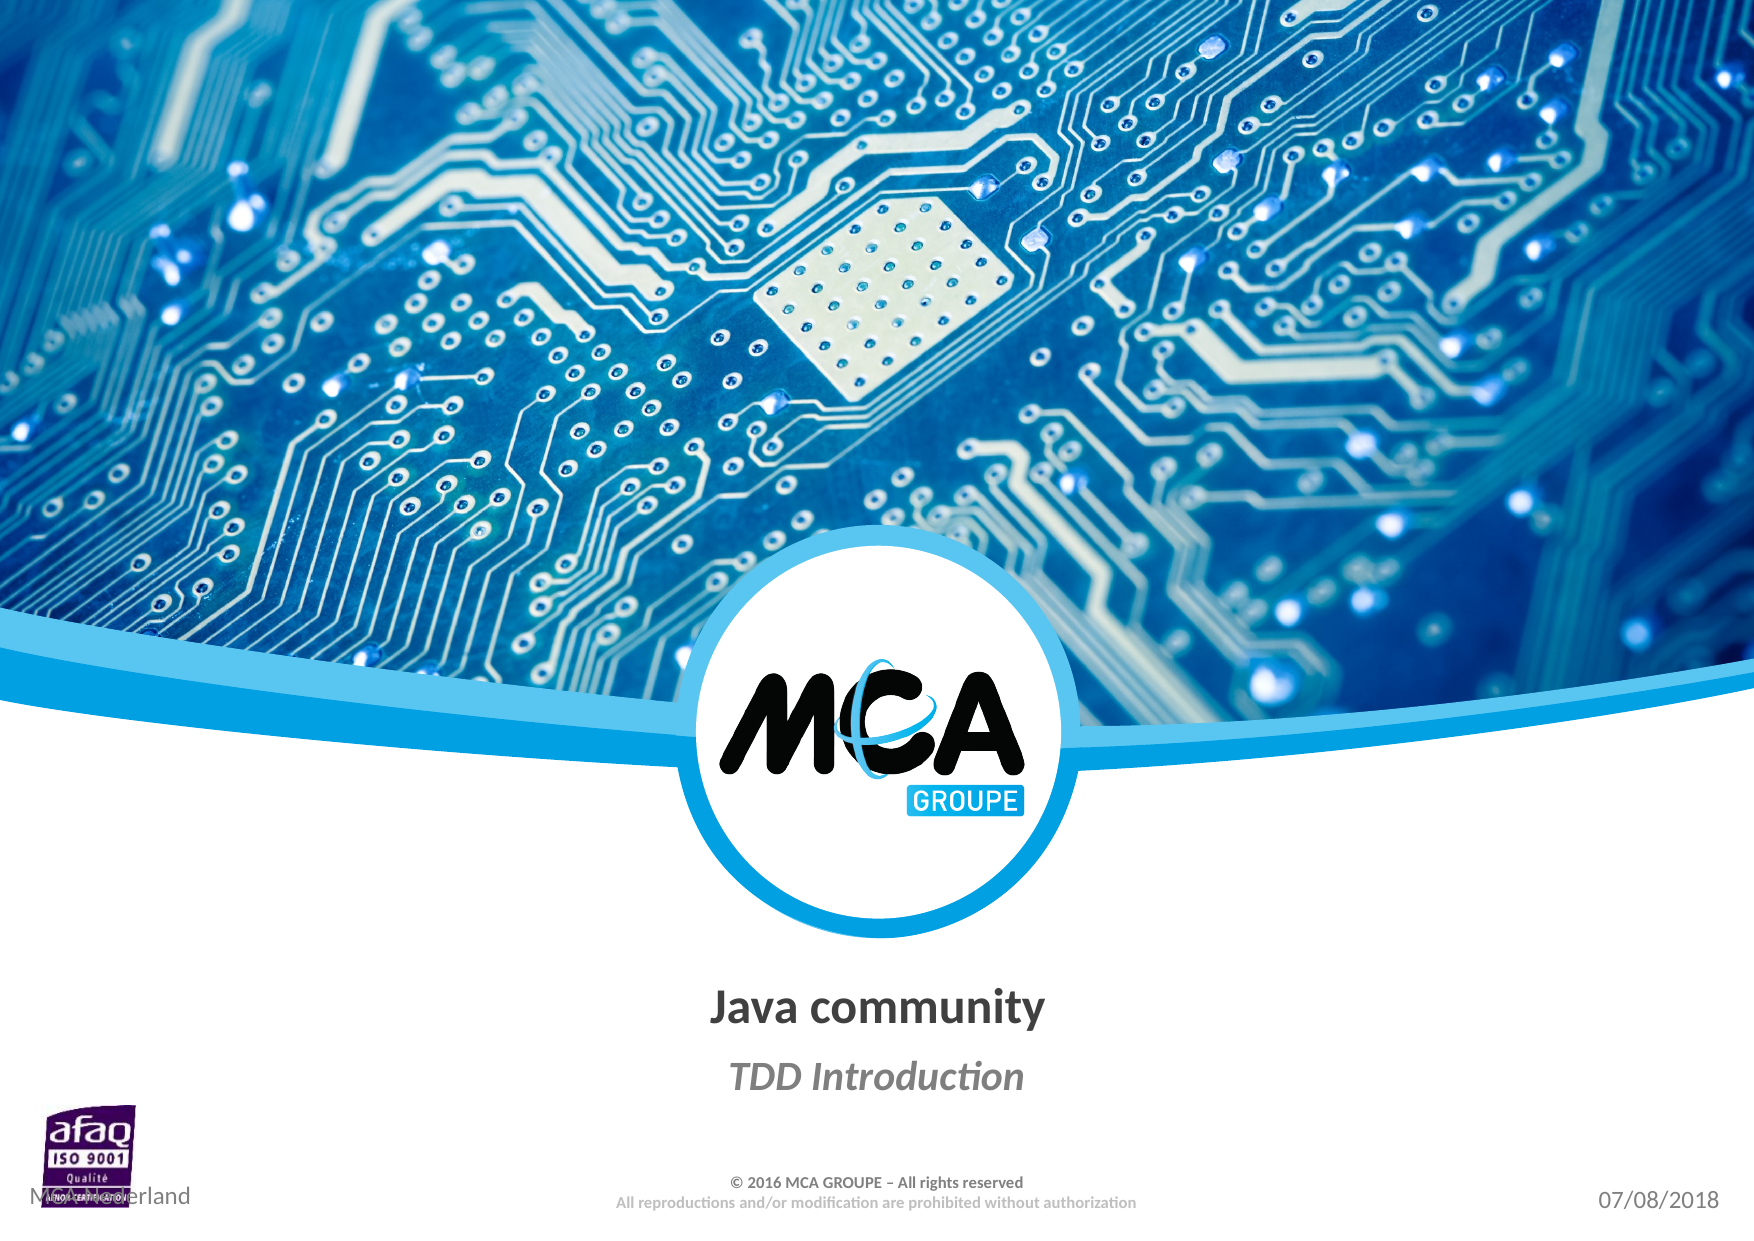

# Java community
TDD Introduction
MCA Nederland
07/08/2018